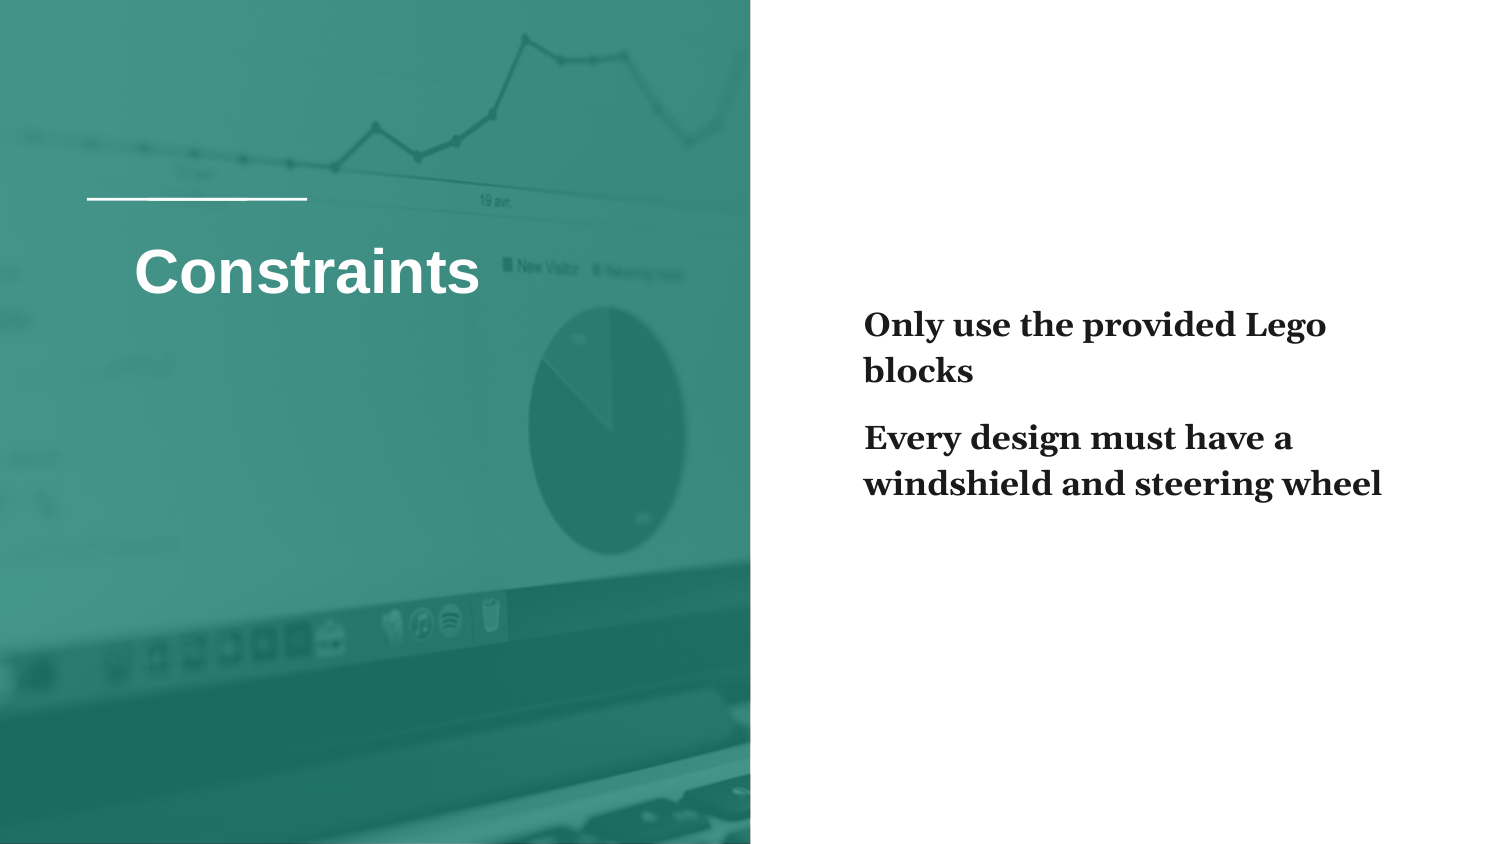

# Constraints

Only use the provided Lego blocks
Every design must have a windshield and steering wheel